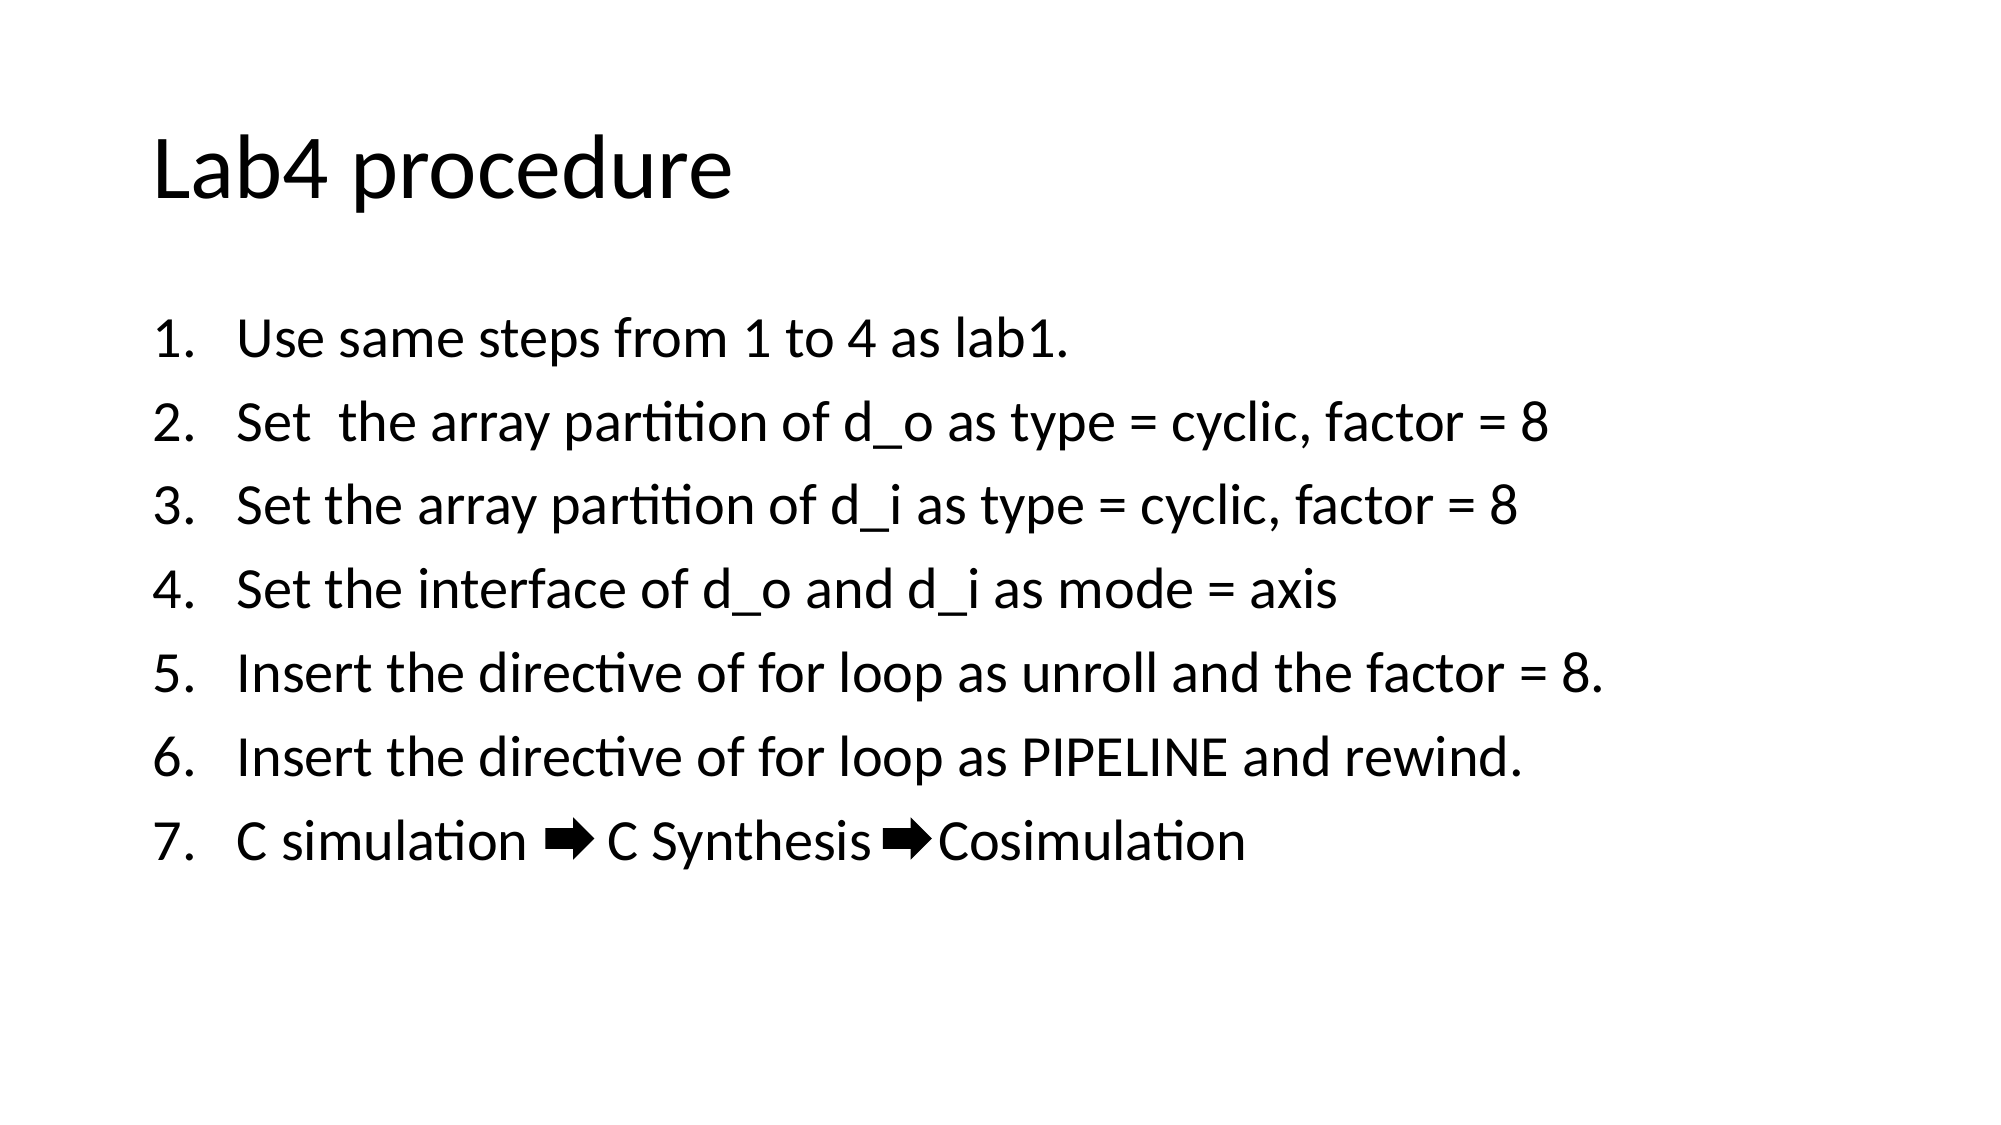

# Lab4 procedure
Use same steps from 1 to 4 as lab1.
Set  the array partition of d_o as type = cyclic, factor = 8
Set the array partition of d_i as type = cyclic, factor = 8
Set the interface of d_o and d_i as mode = axis
Insert the directive of for loop as unroll and the factor = 8.
Insert the directive of for loop as PIPELINE and rewind.
C simulation      C Synthesis     Cosimulation